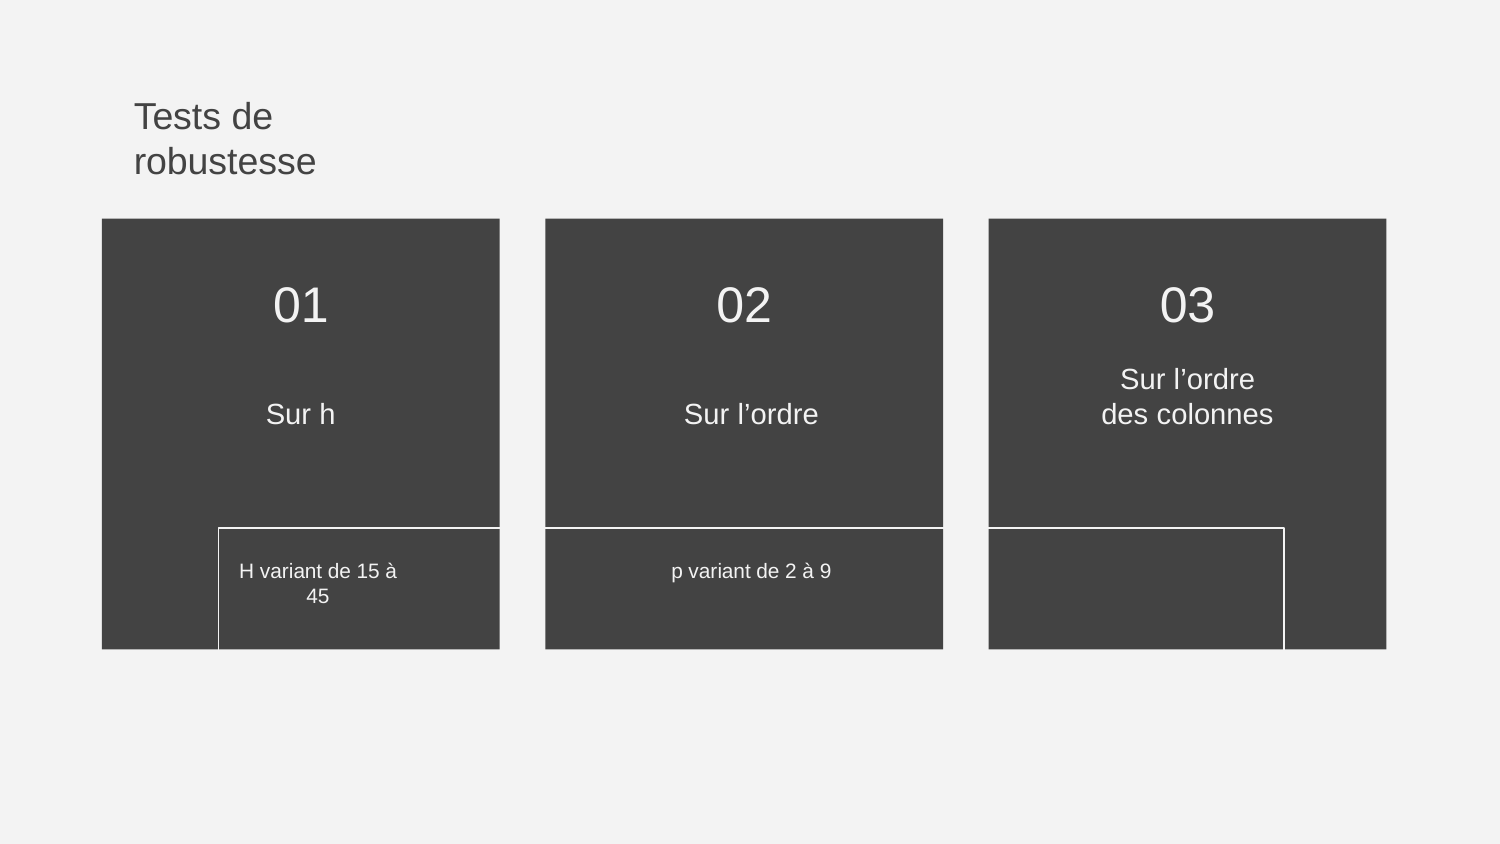

Tests de robustesse

01
02
03
# Sur h
Sur l’ordre
Sur l’ordre des colonnes

p variant de 2 à 9
H variant de 15 à 45